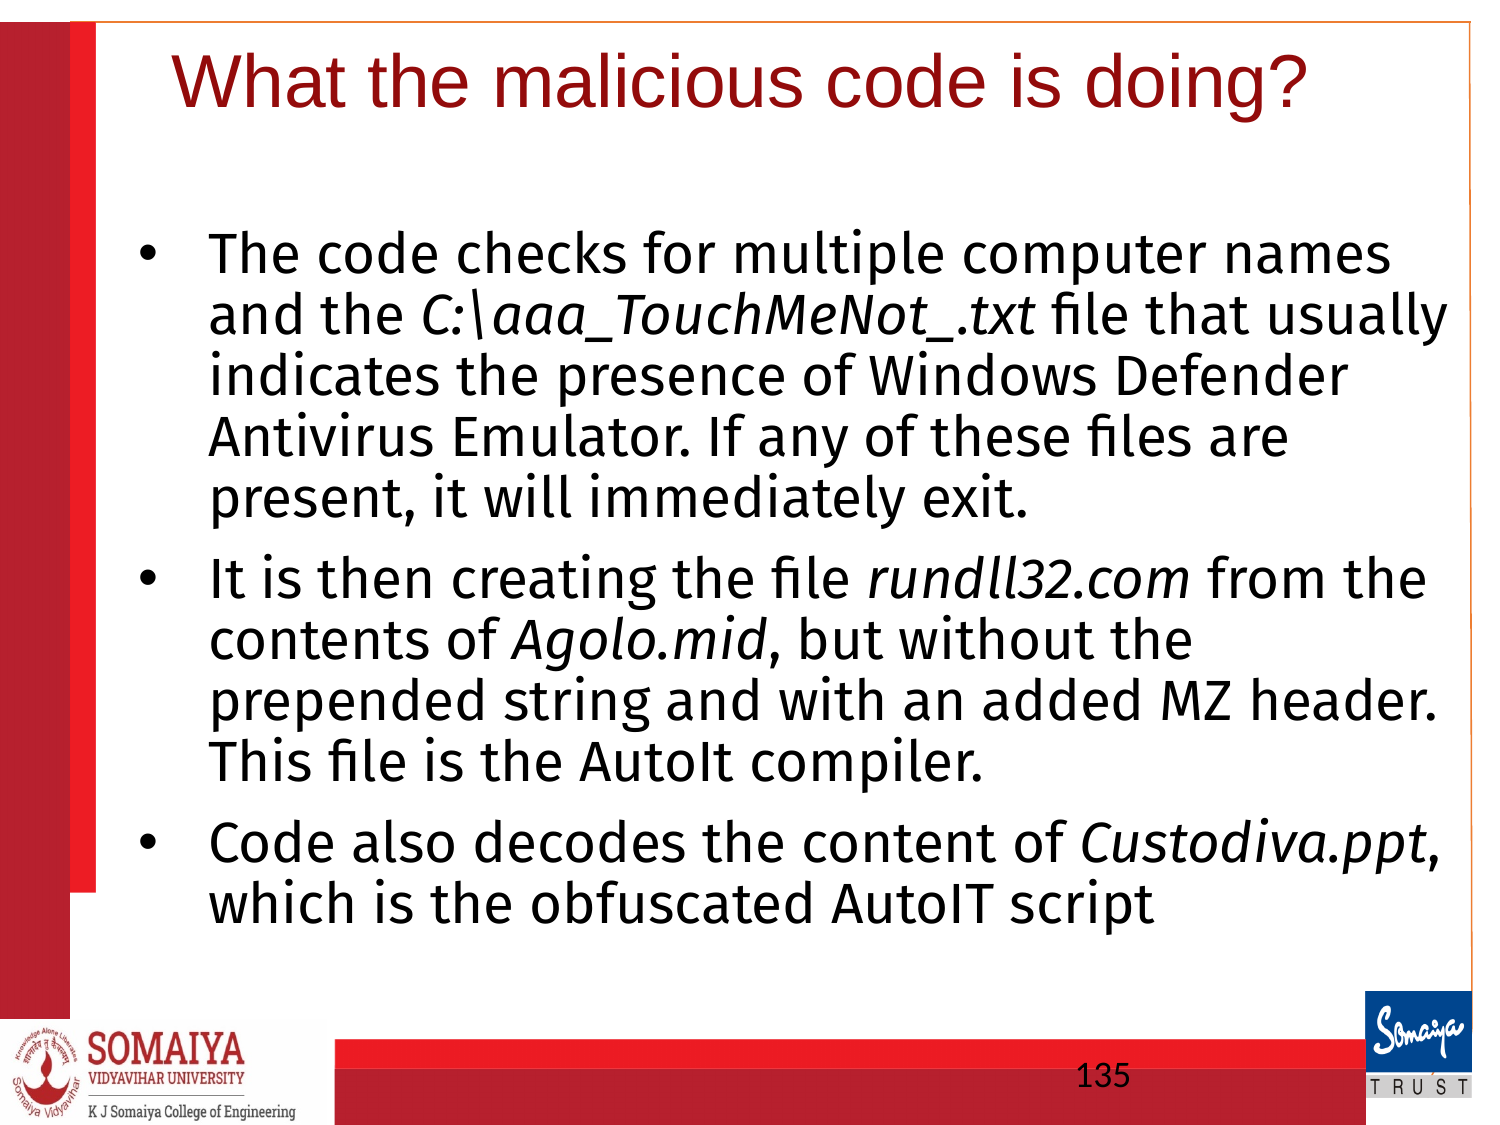

# What the malicious code is doing?
The code checks for multiple computer names and the C:\aaa_TouchMeNot_.txt file that usually indicates the presence of Windows Defender Antivirus Emulator. If any of these files are present, it will immediately exit.
It is then creating the file rundll32.com from the contents of Agolo.mid, but without the prepended string and with an added MZ header. This file is the AutoIt compiler.
Code also decodes the content of Custodiva.ppt, which is the obfuscated AutoIT script
135